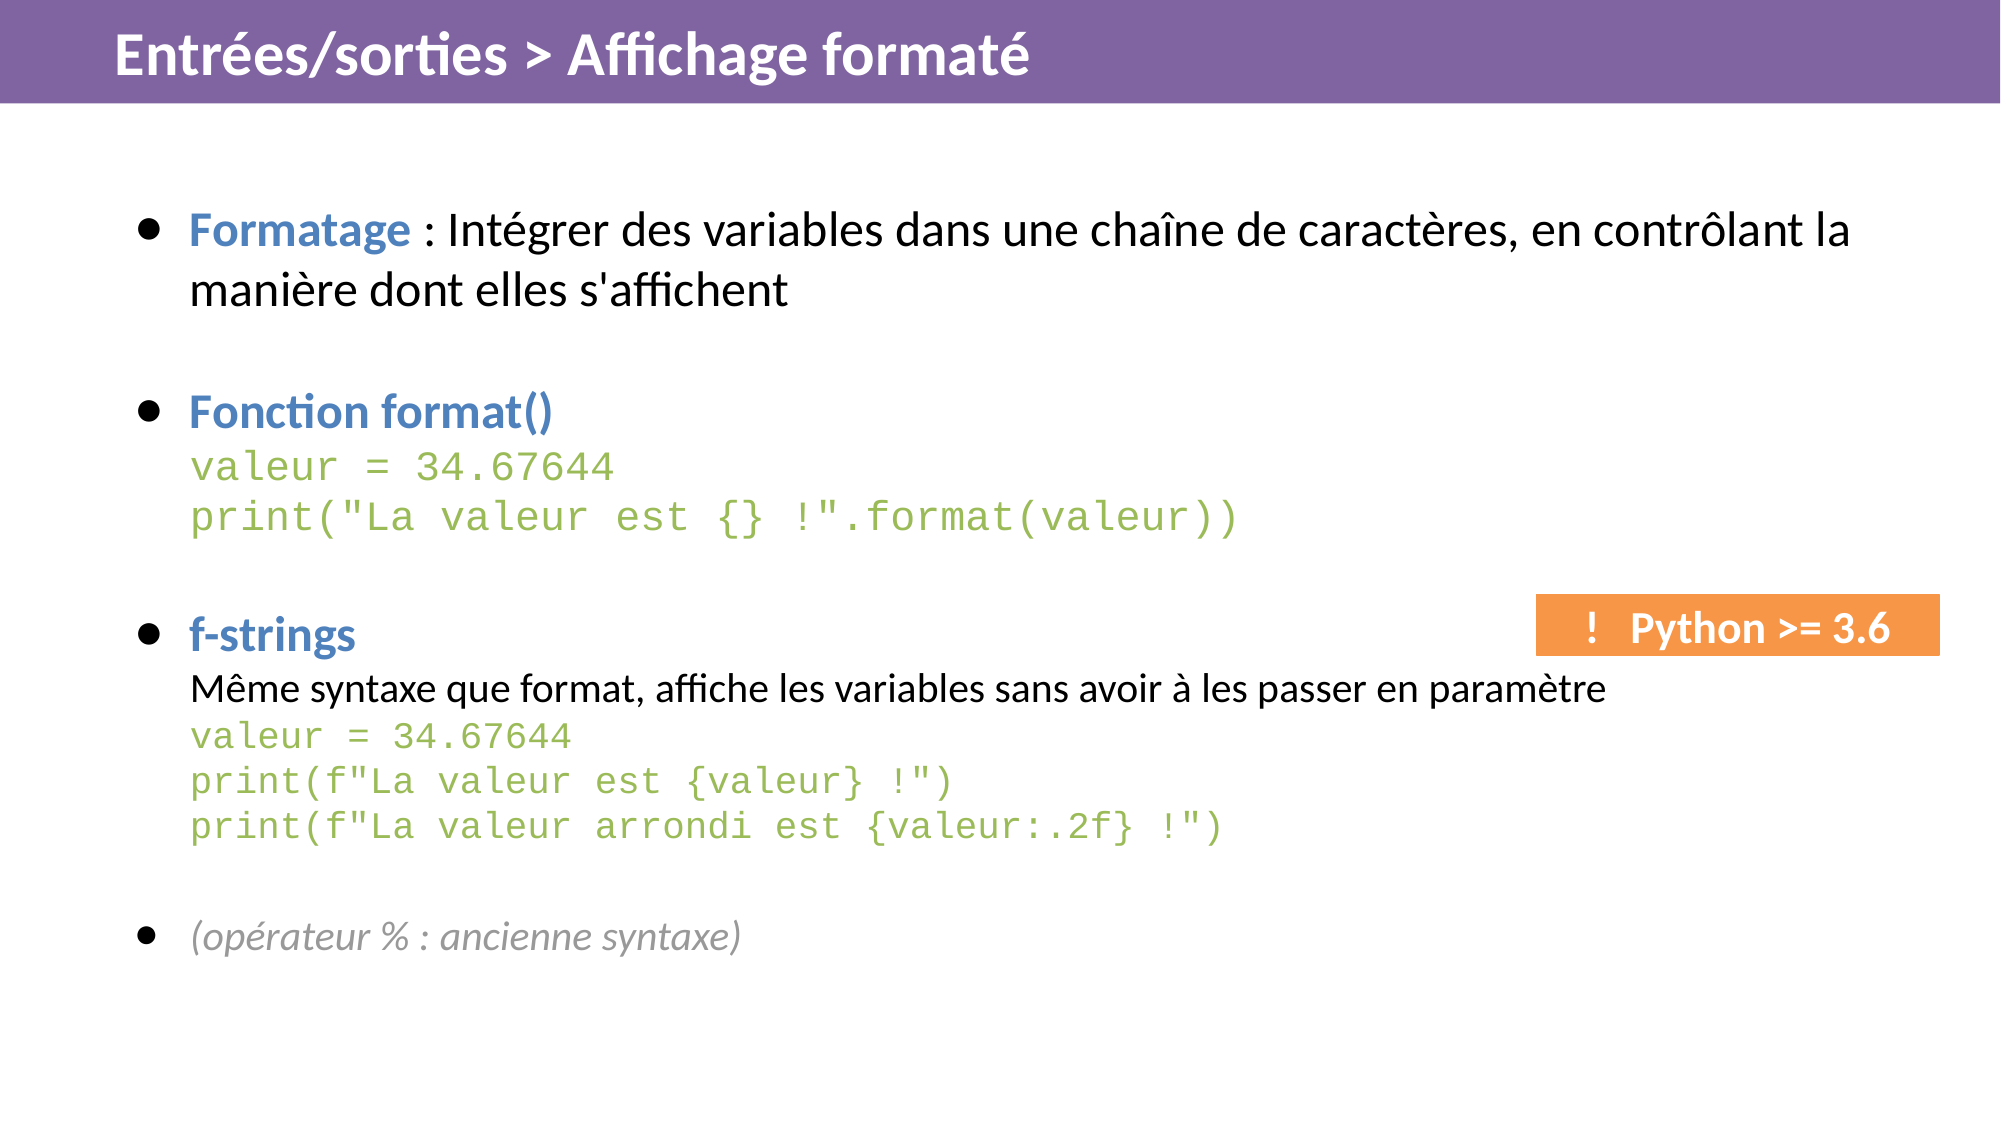

# Entrées/sorties > Affichage formaté
Formatage : Intégrer des variables dans une chaîne de caractères, en contrôlant la manière dont elles s'affichent
Fonction format()
valeur = 34.67644
print("La valeur est {} !".format(valeur))
f-strings
Même syntaxe que format, affiche les variables sans avoir à les passer en paramètre
valeur = 34.67644
print(f"La valeur est {valeur} !")
print(f"La valeur arrondi est {valeur:.2f} !")
(opérateur % : ancienne syntaxe)

!   Python >= 3.6